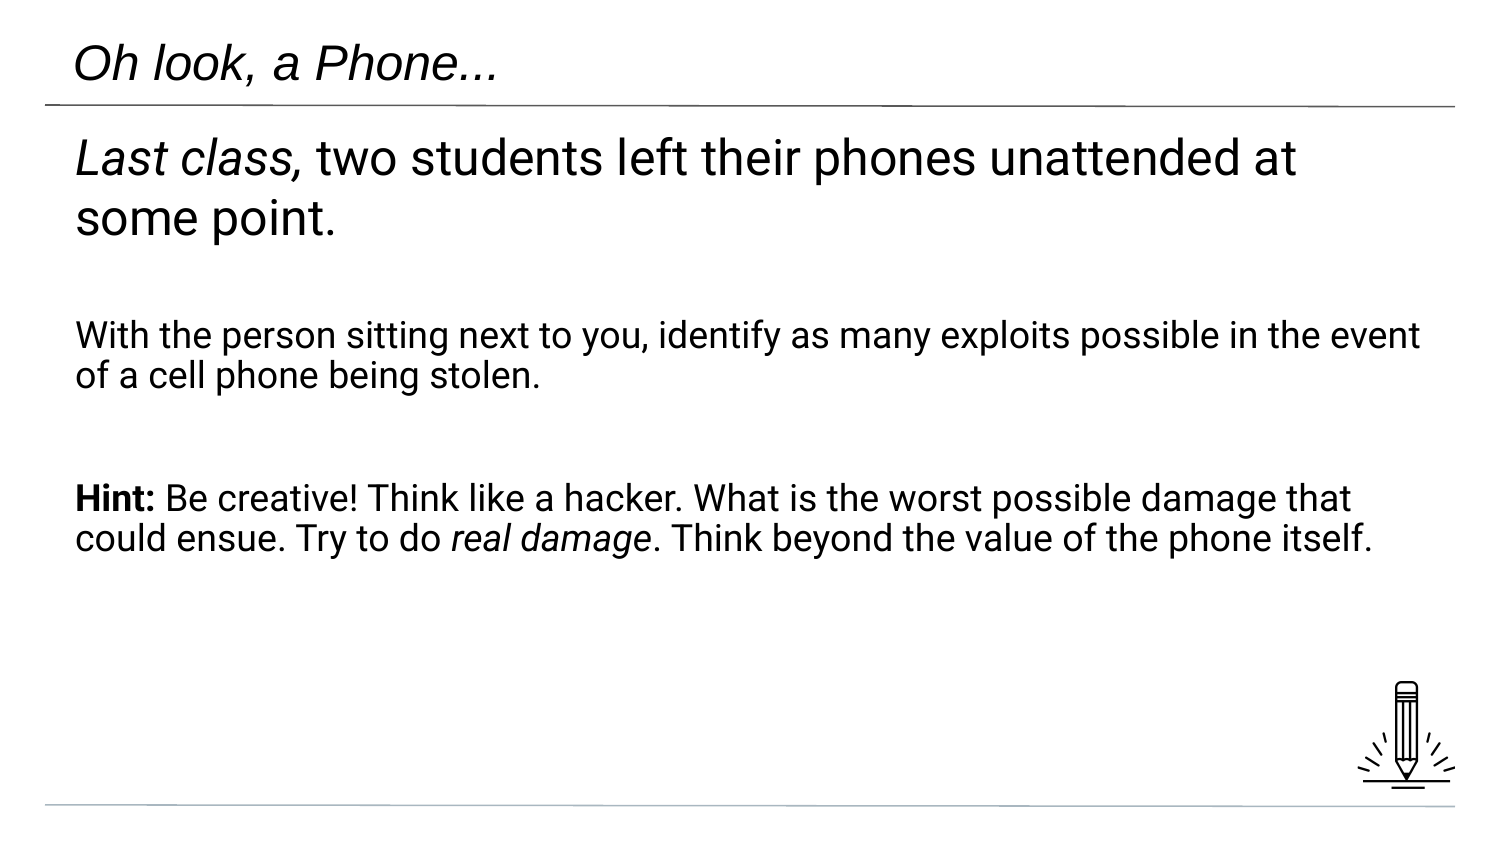

# Oh look, a Phone...
Last class, two students left their phones unattended at some point.

With the person sitting next to you, identify as many exploits possible in the event of a cell phone being stolen.

Hint: Be creative! Think like a hacker. What is the worst possible damage that could ensue. Try to do real damage. Think beyond the value of the phone itself.